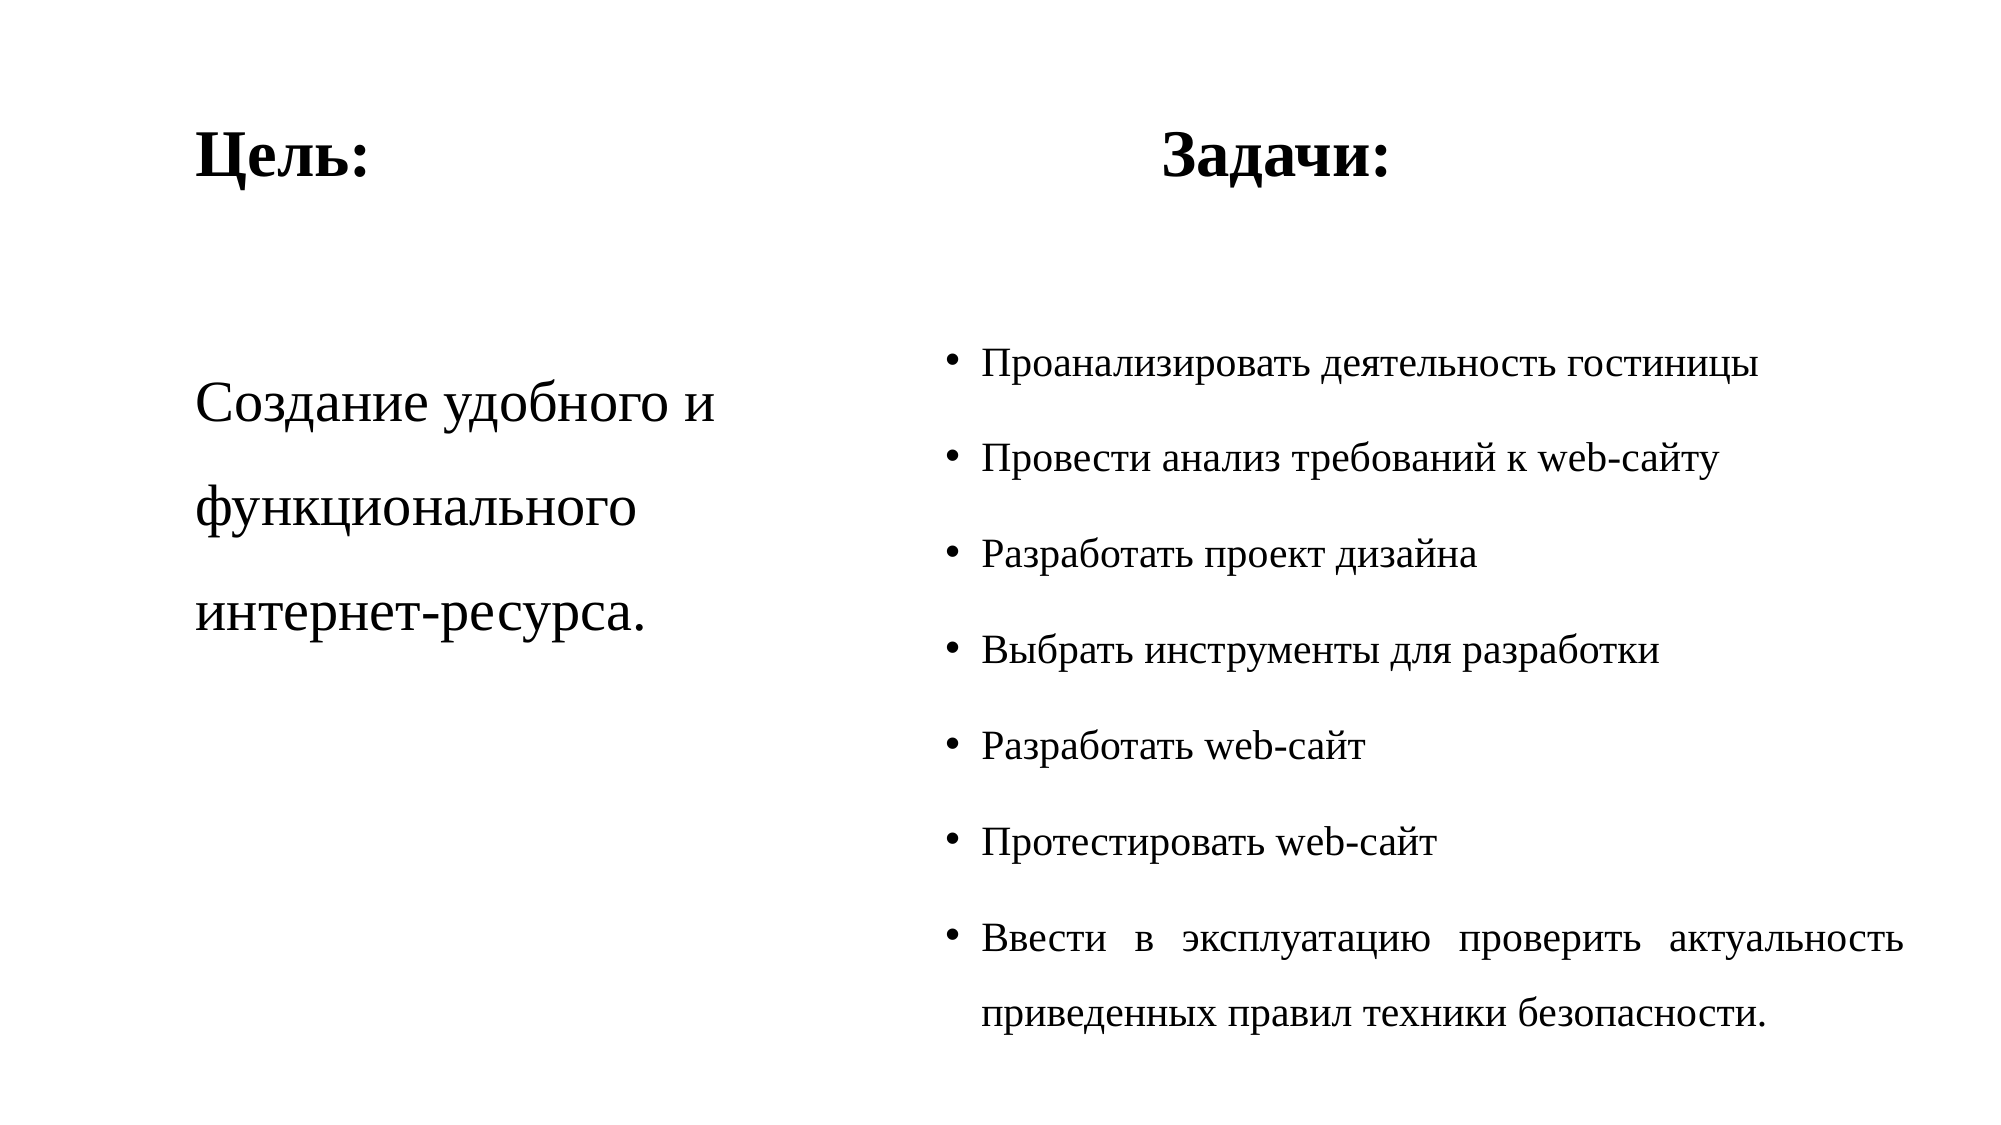

# Цель:
Задачи:
Проанализировать деятельность гостиницы
Провести анализ требований к web-сайту
Разработать проект дизайна
Выбрать инструменты для разработки
Разработать web-сайт
Протестировать web-сайт
Ввести в эксплуатацию проверить актуальность приведенных правил техники безопасности.

Создание удобного и функционального интернет-ресурса.